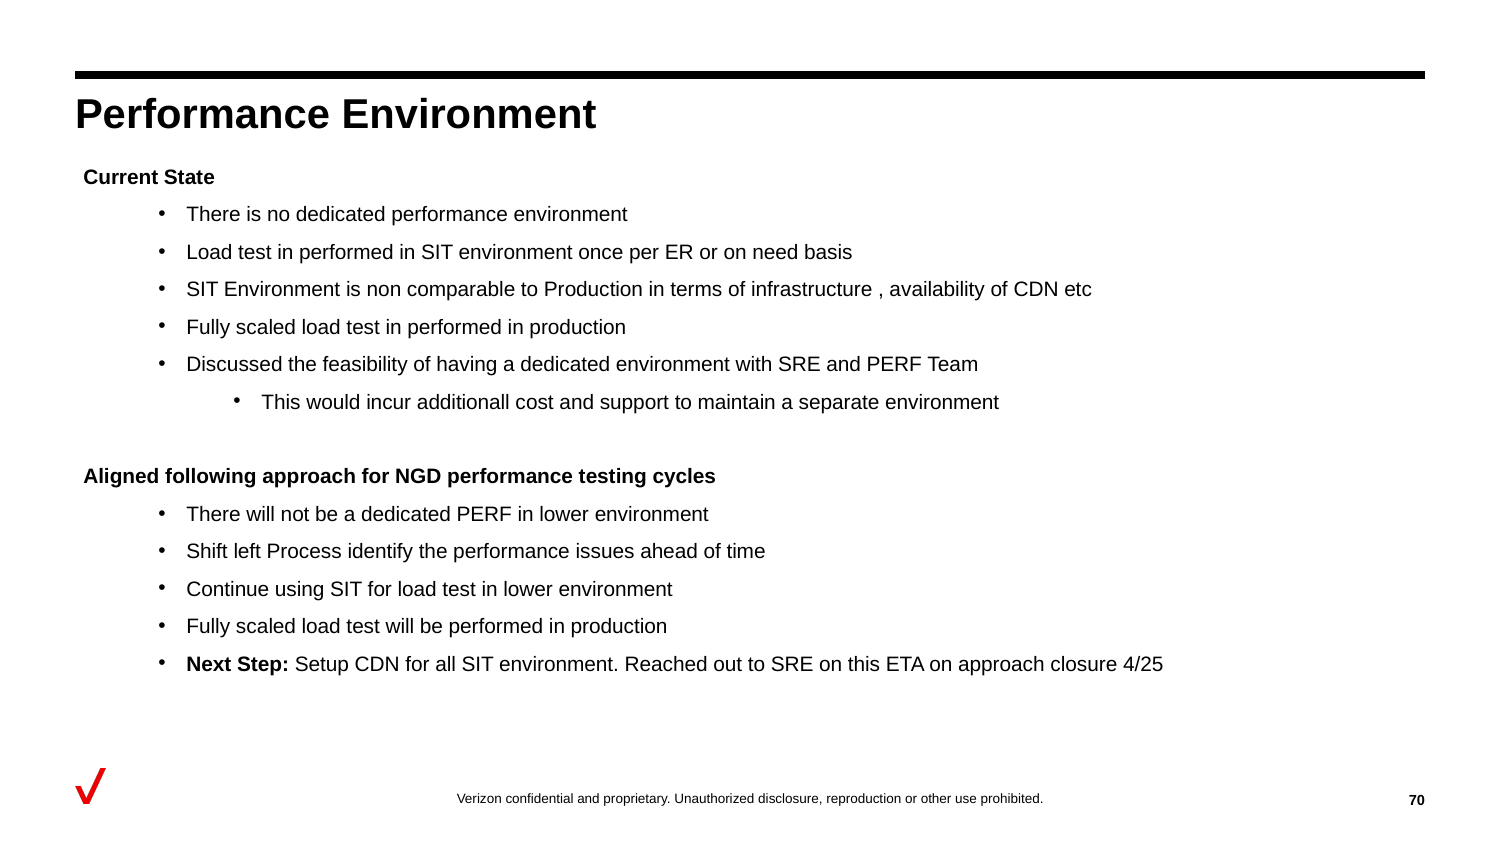

# Performance Environment
Current State
There is no dedicated performance environment
Load test in performed in SIT environment once per ER or on need basis
SIT Environment is non comparable to Production in terms of infrastructure , availability of CDN etc
Fully scaled load test in performed in production
Discussed the feasibility of having a dedicated environment with SRE and PERF Team
This would incur additionall cost and support to maintain a separate environment

Aligned following approach for NGD performance testing cycles
There will not be a dedicated PERF in lower environment
Shift left Process identify the performance issues ahead of time
Continue using SIT for load test in lower environment
Fully scaled load test will be performed in production
Next Step: Setup CDN for all SIT environment. Reached out to SRE on this ETA on approach closure 4/25
70